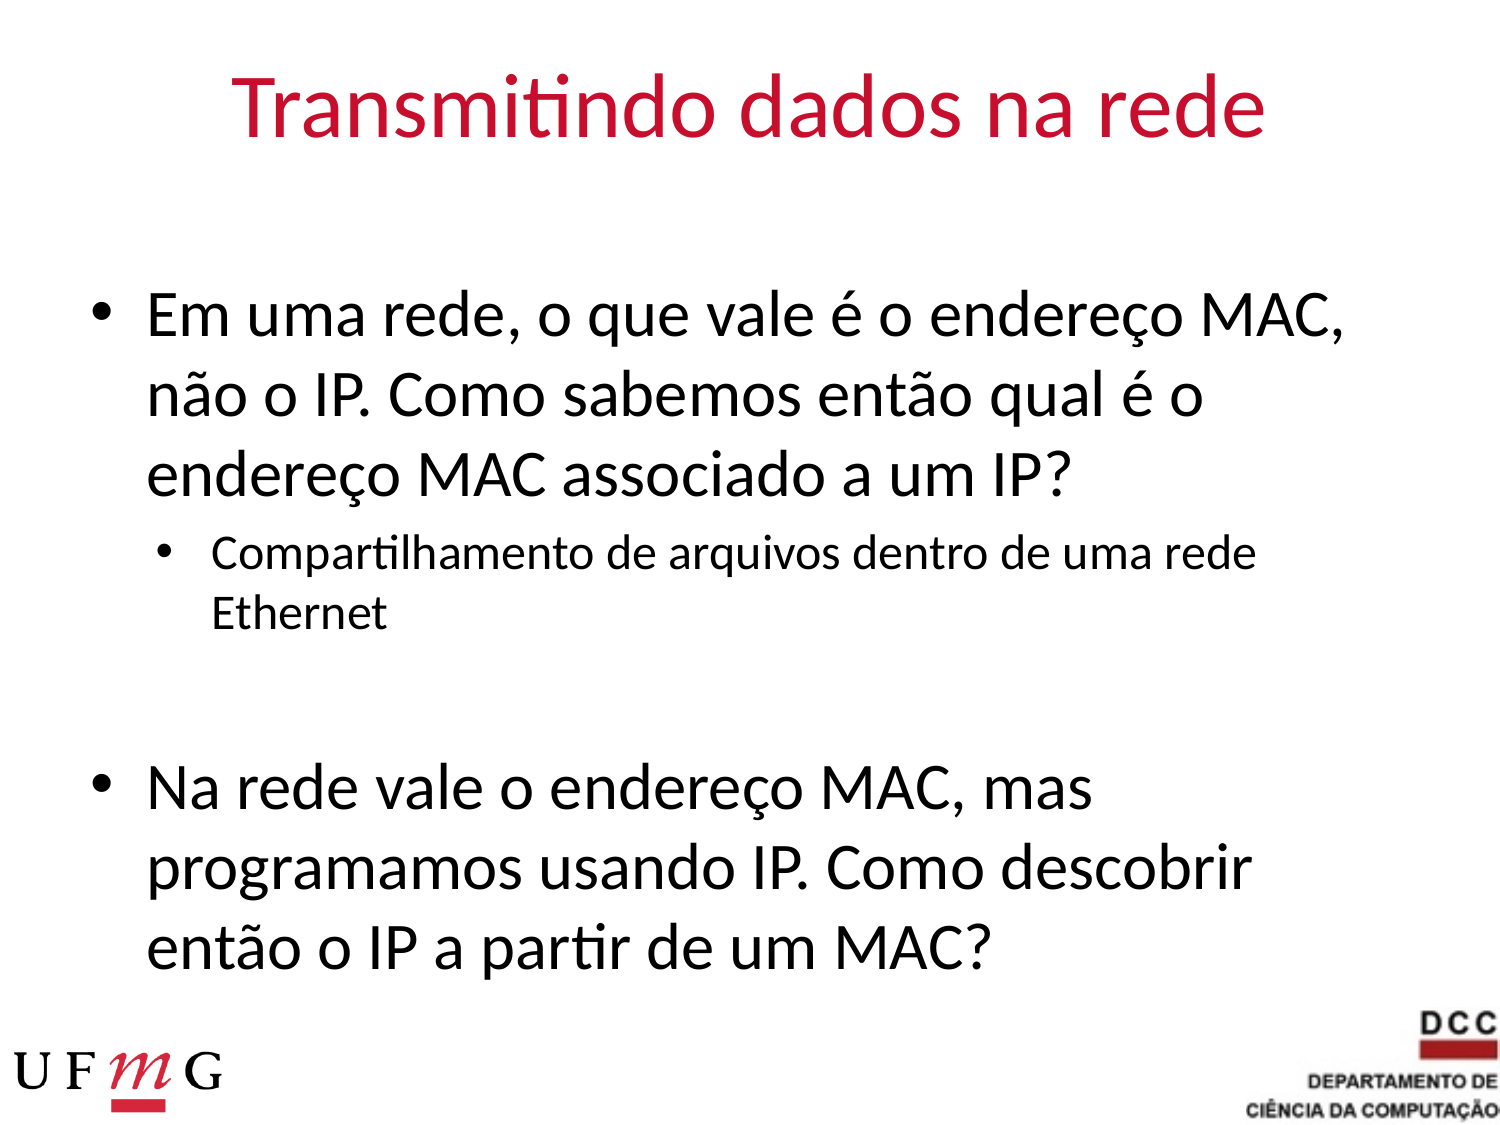

# Transmitindo dados na rede
Em uma rede, o que vale é o endereço MAC, não o IP. Como sabemos então qual é o endereço MAC associado a um IP?
Compartilhamento de arquivos dentro de uma rede Ethernet

Na rede vale o endereço MAC, mas programamos usando IP. Como descobrir então o IP a partir de um MAC?